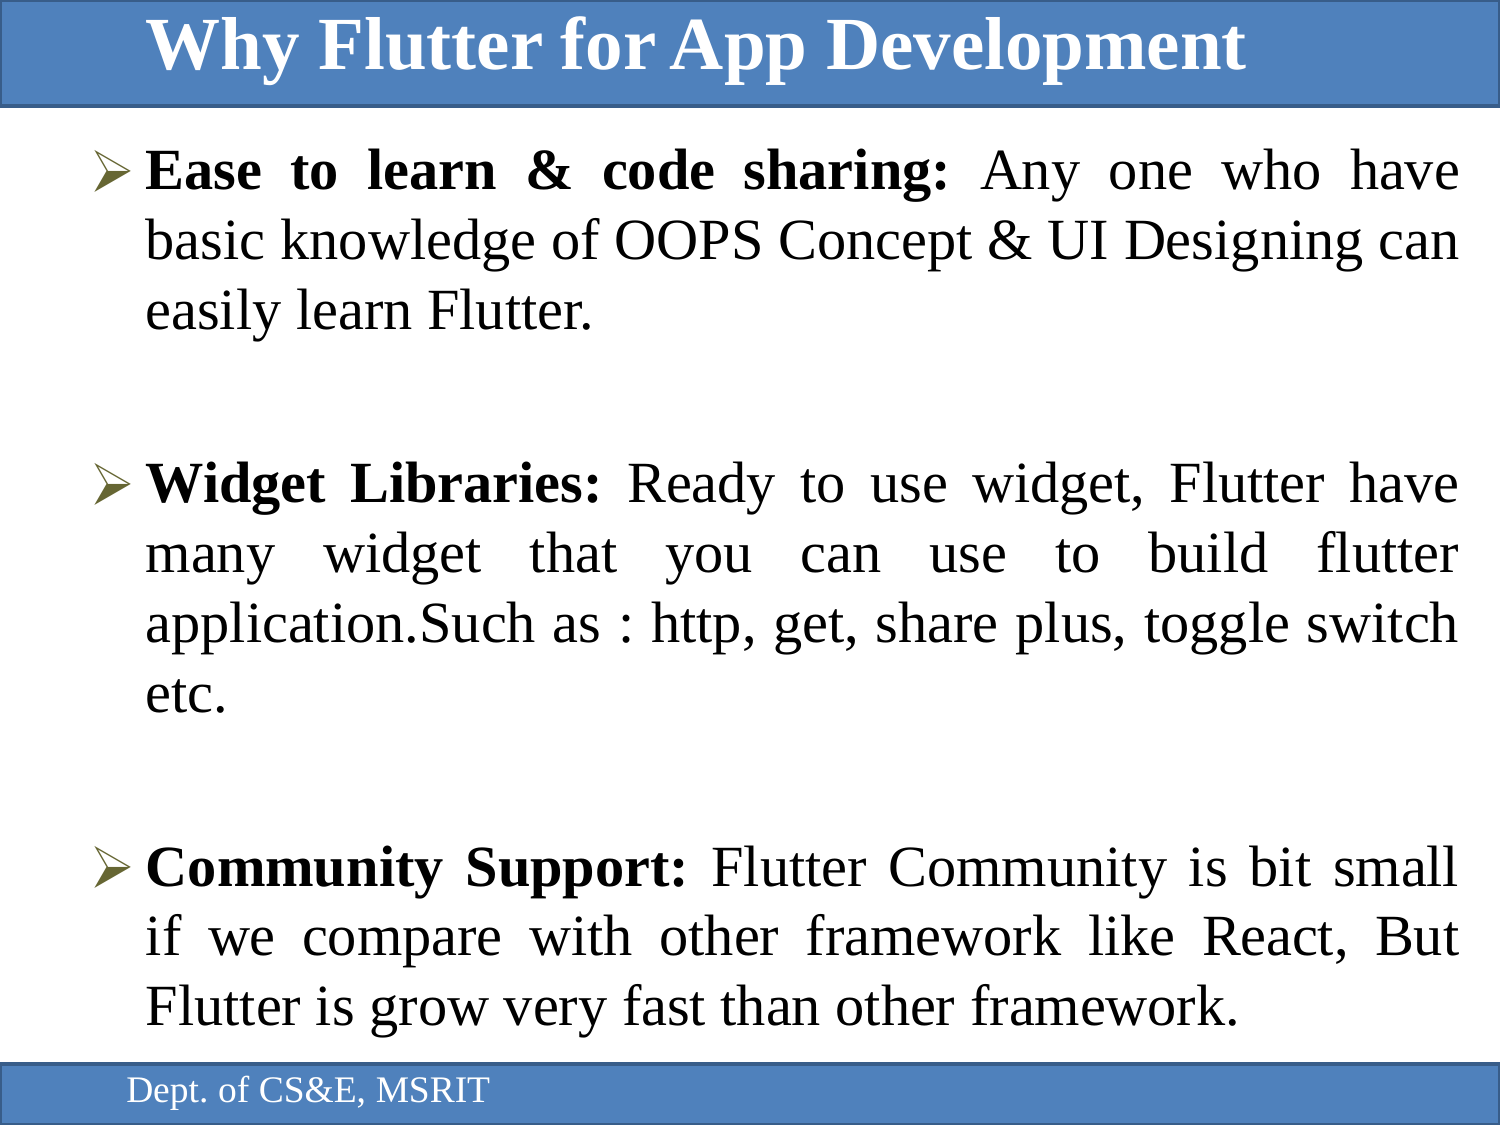

Why Flutter for App Development
Ease to learn & code sharing: Any one who have basic knowledge of OOPS Concept & UI Designing can easily learn Flutter.

Widget Libraries: Ready to use widget, Flutter have many widget that you can use to build flutter application.Such as : http, get, share plus, toggle switch etc.

Community Support: Flutter Community is bit small if we compare with other framework like React, But Flutter is grow very fast than other framework.

Dept. of CS&E, MSRIT